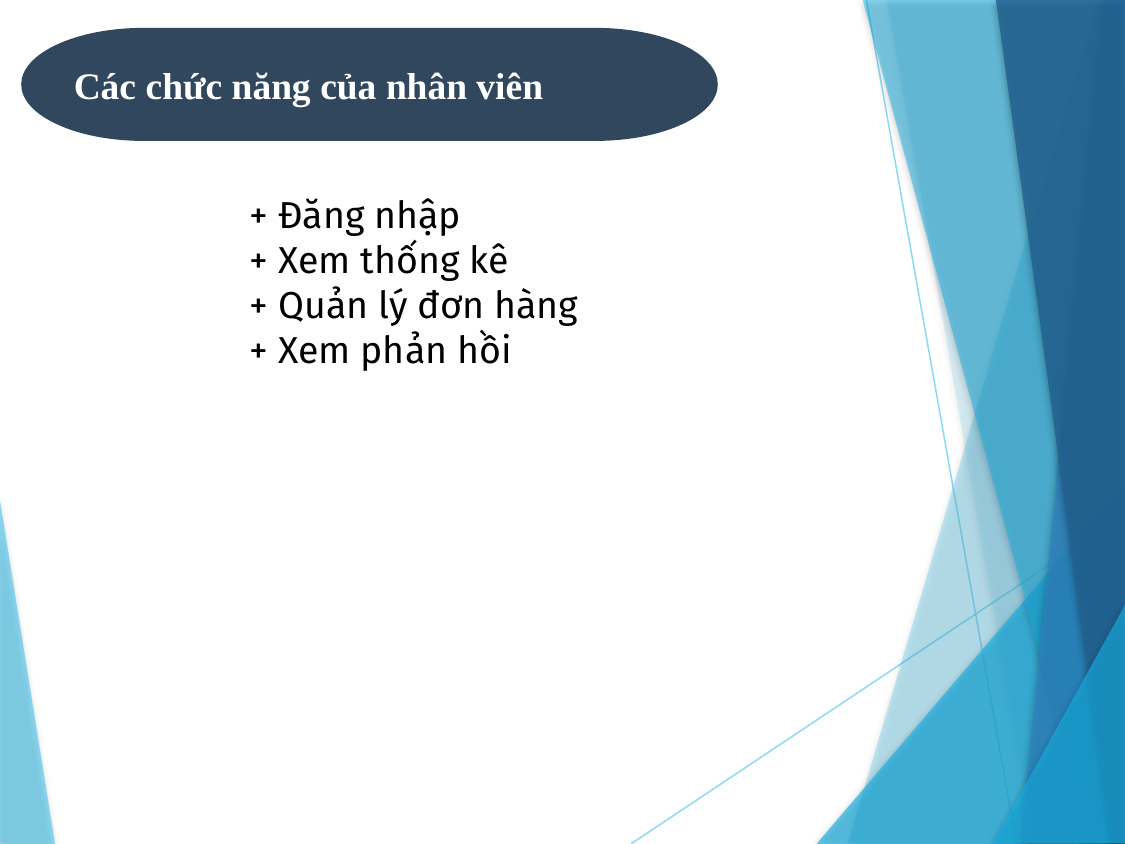

Các chức năng của nhân viên
	+ Đăng nhập
	+ Xem thống kê
	+ Quản lý đơn hàng
	+ Xem phản hồi